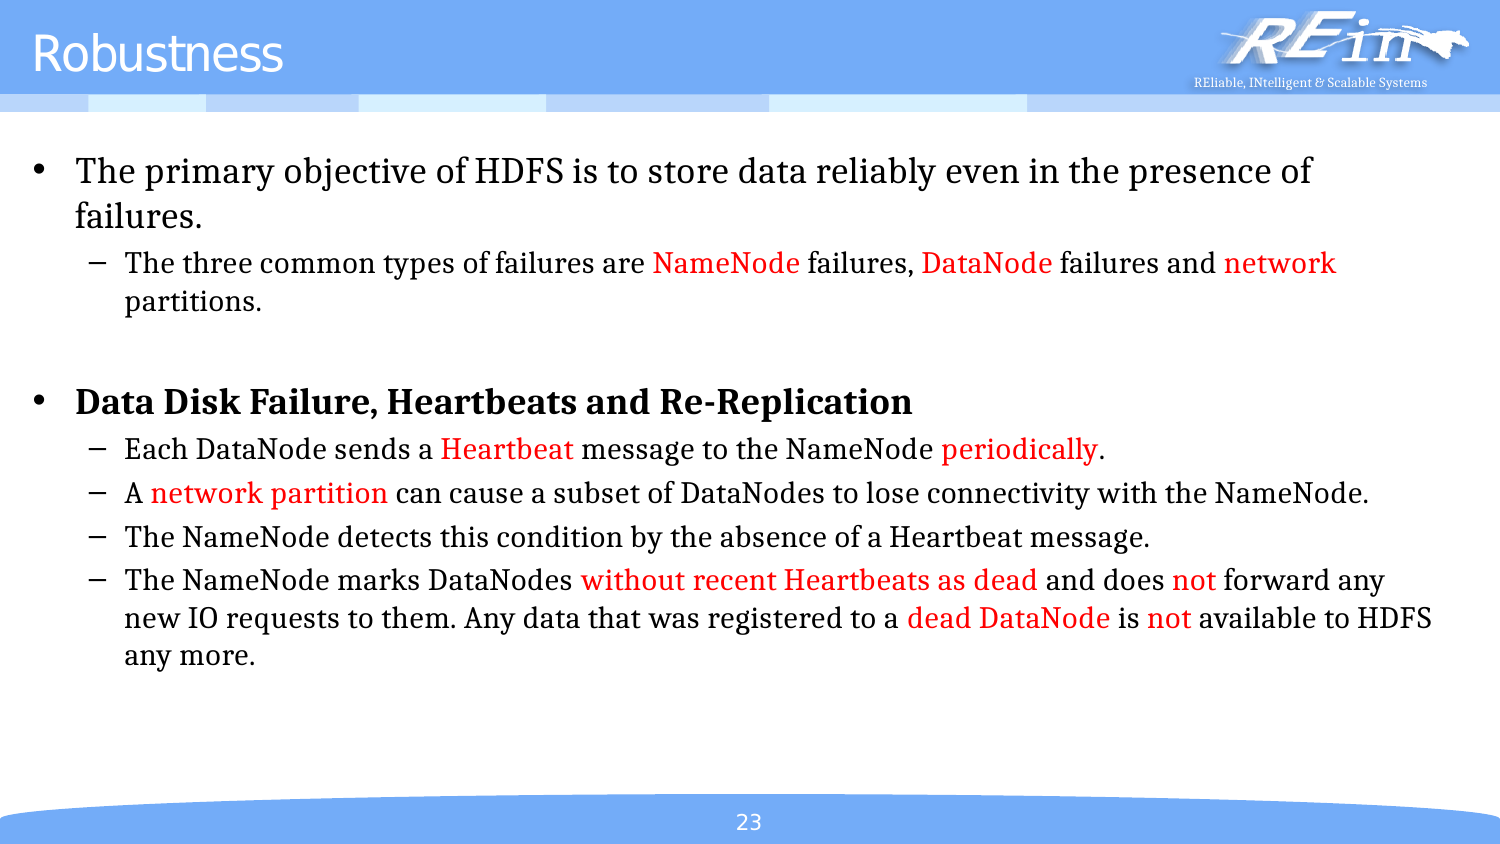

# Robustness
The primary objective of HDFS is to store data reliably even in the presence of failures.
The three common types of failures are NameNode failures, DataNode failures and network partitions.

Data Disk Failure, Heartbeats and Re-Replication
Each DataNode sends a Heartbeat message to the NameNode periodically.
A network partition can cause a subset of DataNodes to lose connectivity with the NameNode.
The NameNode detects this condition by the absence of a Heartbeat message.
The NameNode marks DataNodes without recent Heartbeats as dead and does not forward any new IO requests to them. Any data that was registered to a dead DataNode is not available to HDFS any more.
23